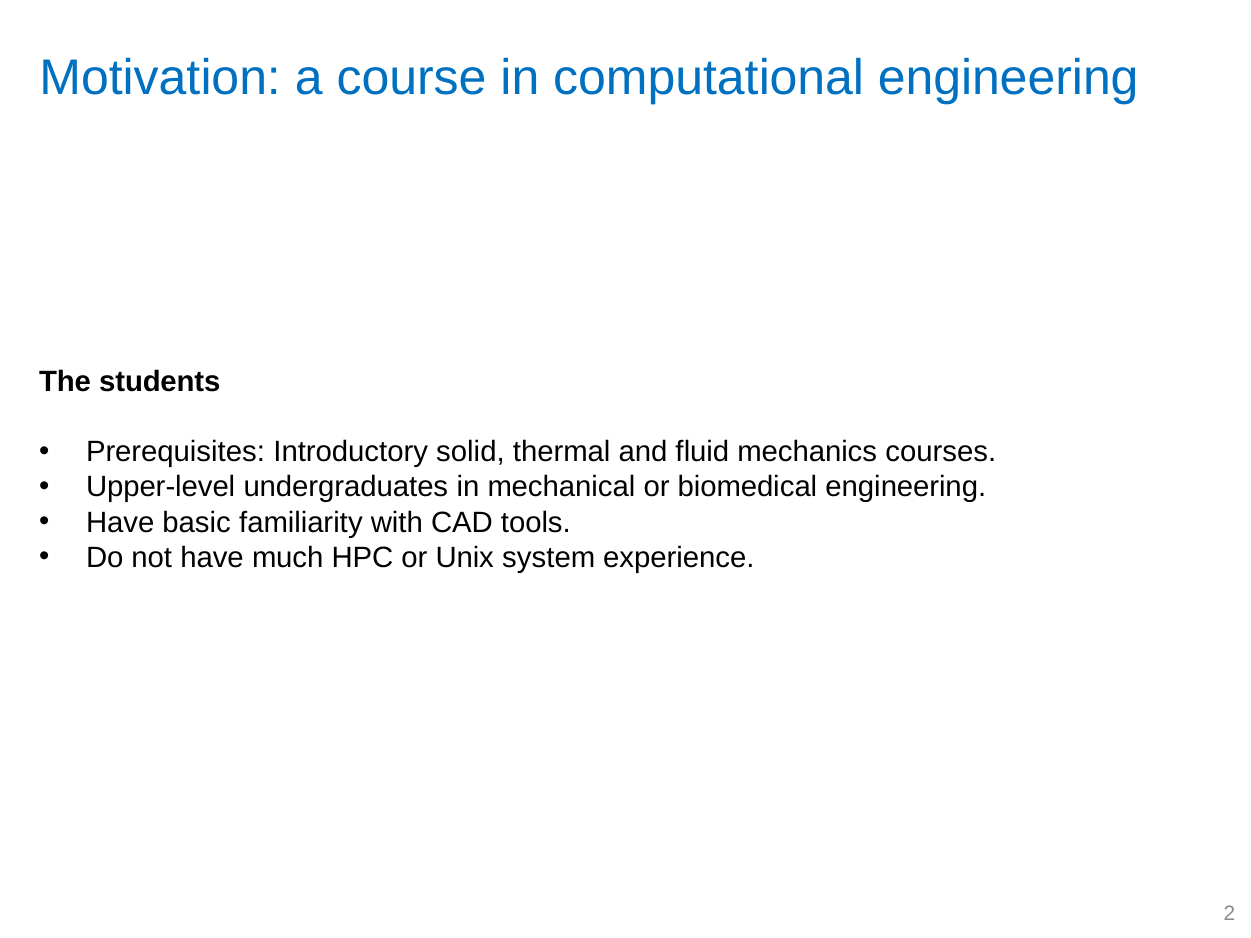

# Motivation: a course in computational engineering
The students

Prerequisites: Introductory solid, thermal and fluid mechanics courses.
Upper-level undergraduates in mechanical or biomedical engineering.
Have basic familiarity with CAD tools.
Do not have much HPC or Unix system experience.
	2